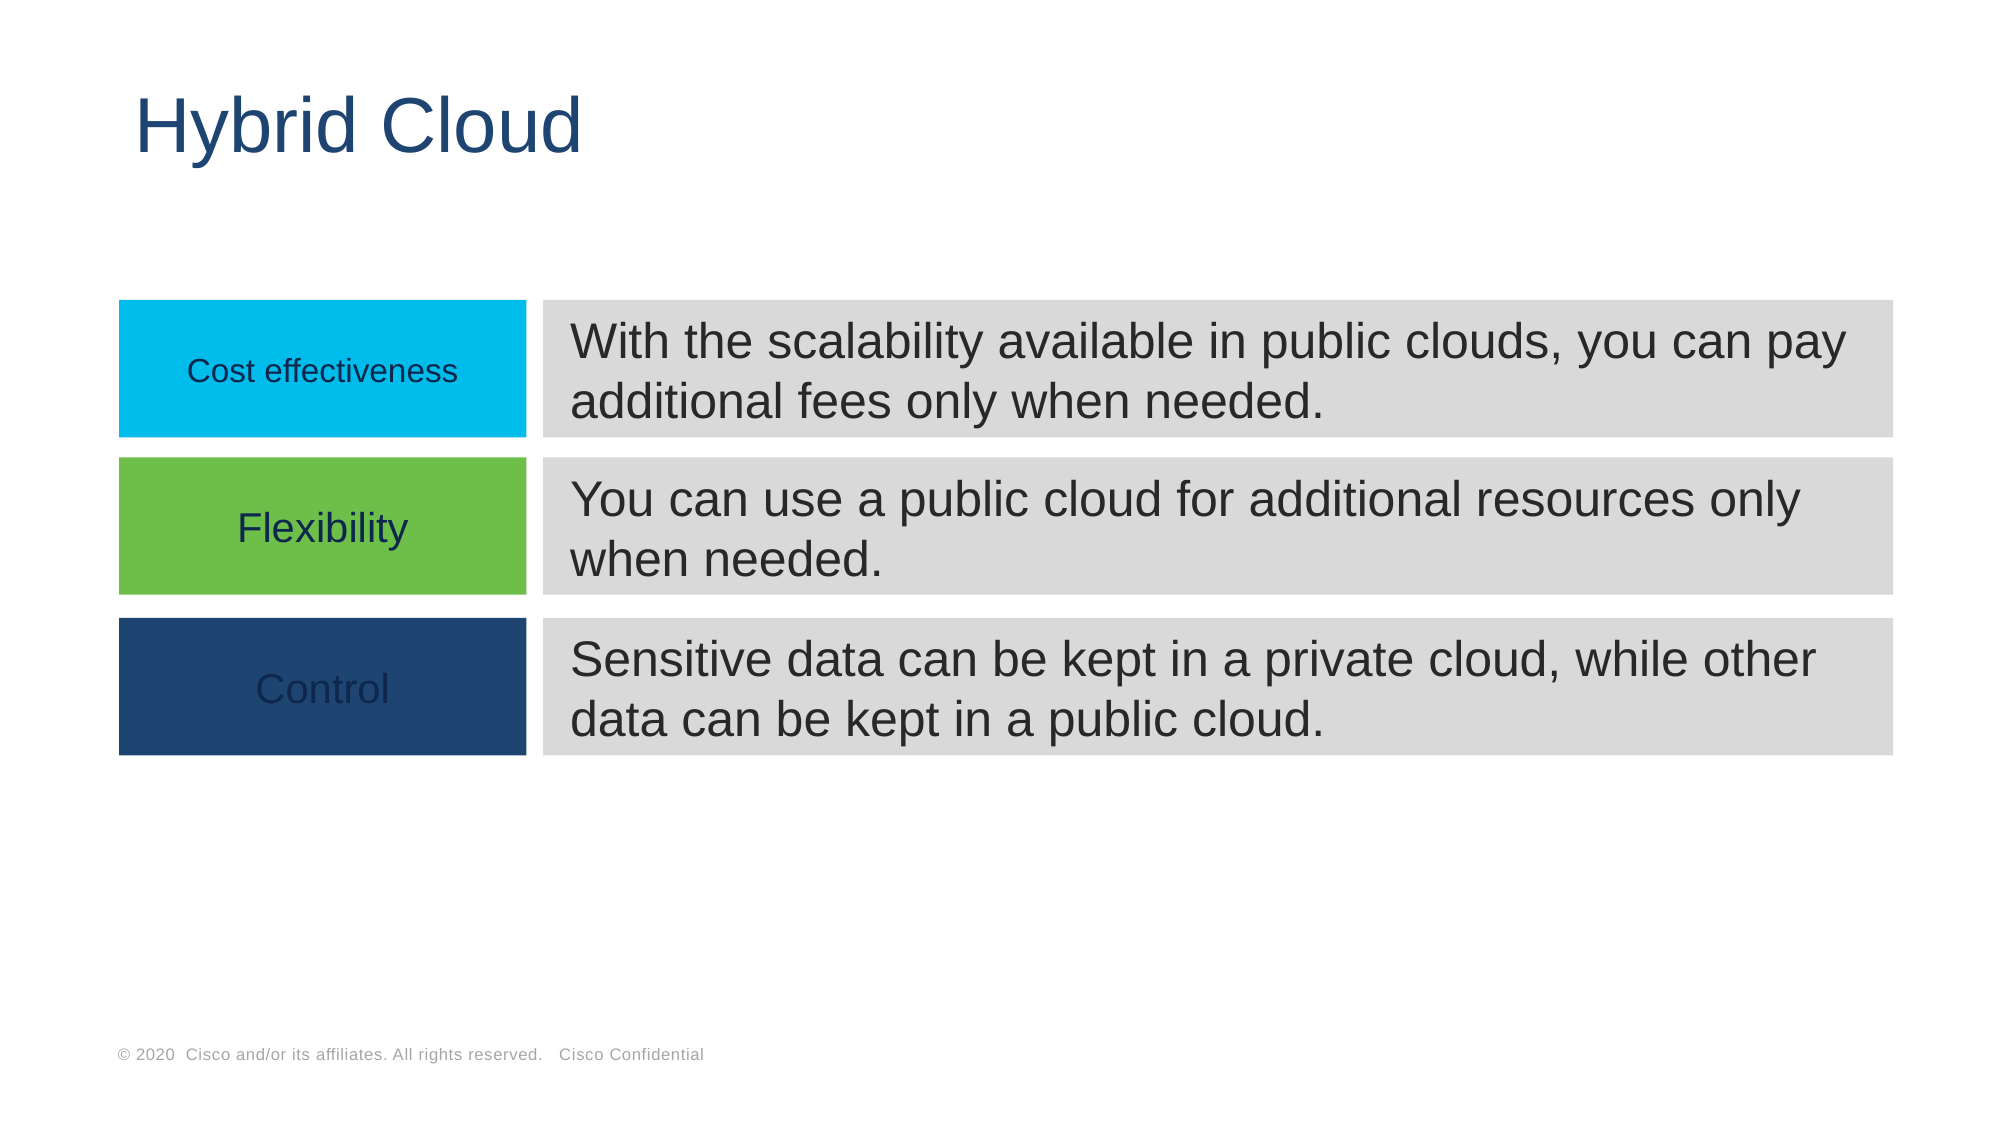

Hybrid Cloud
Cost effectiveness
With the scalability available in public clouds, you can pay additional fees only when needed.
Flexibility
You can use a public cloud for additional resources only when needed.
Control
Sensitive data can be kept in a private cloud, while other data can be kept in a public cloud.